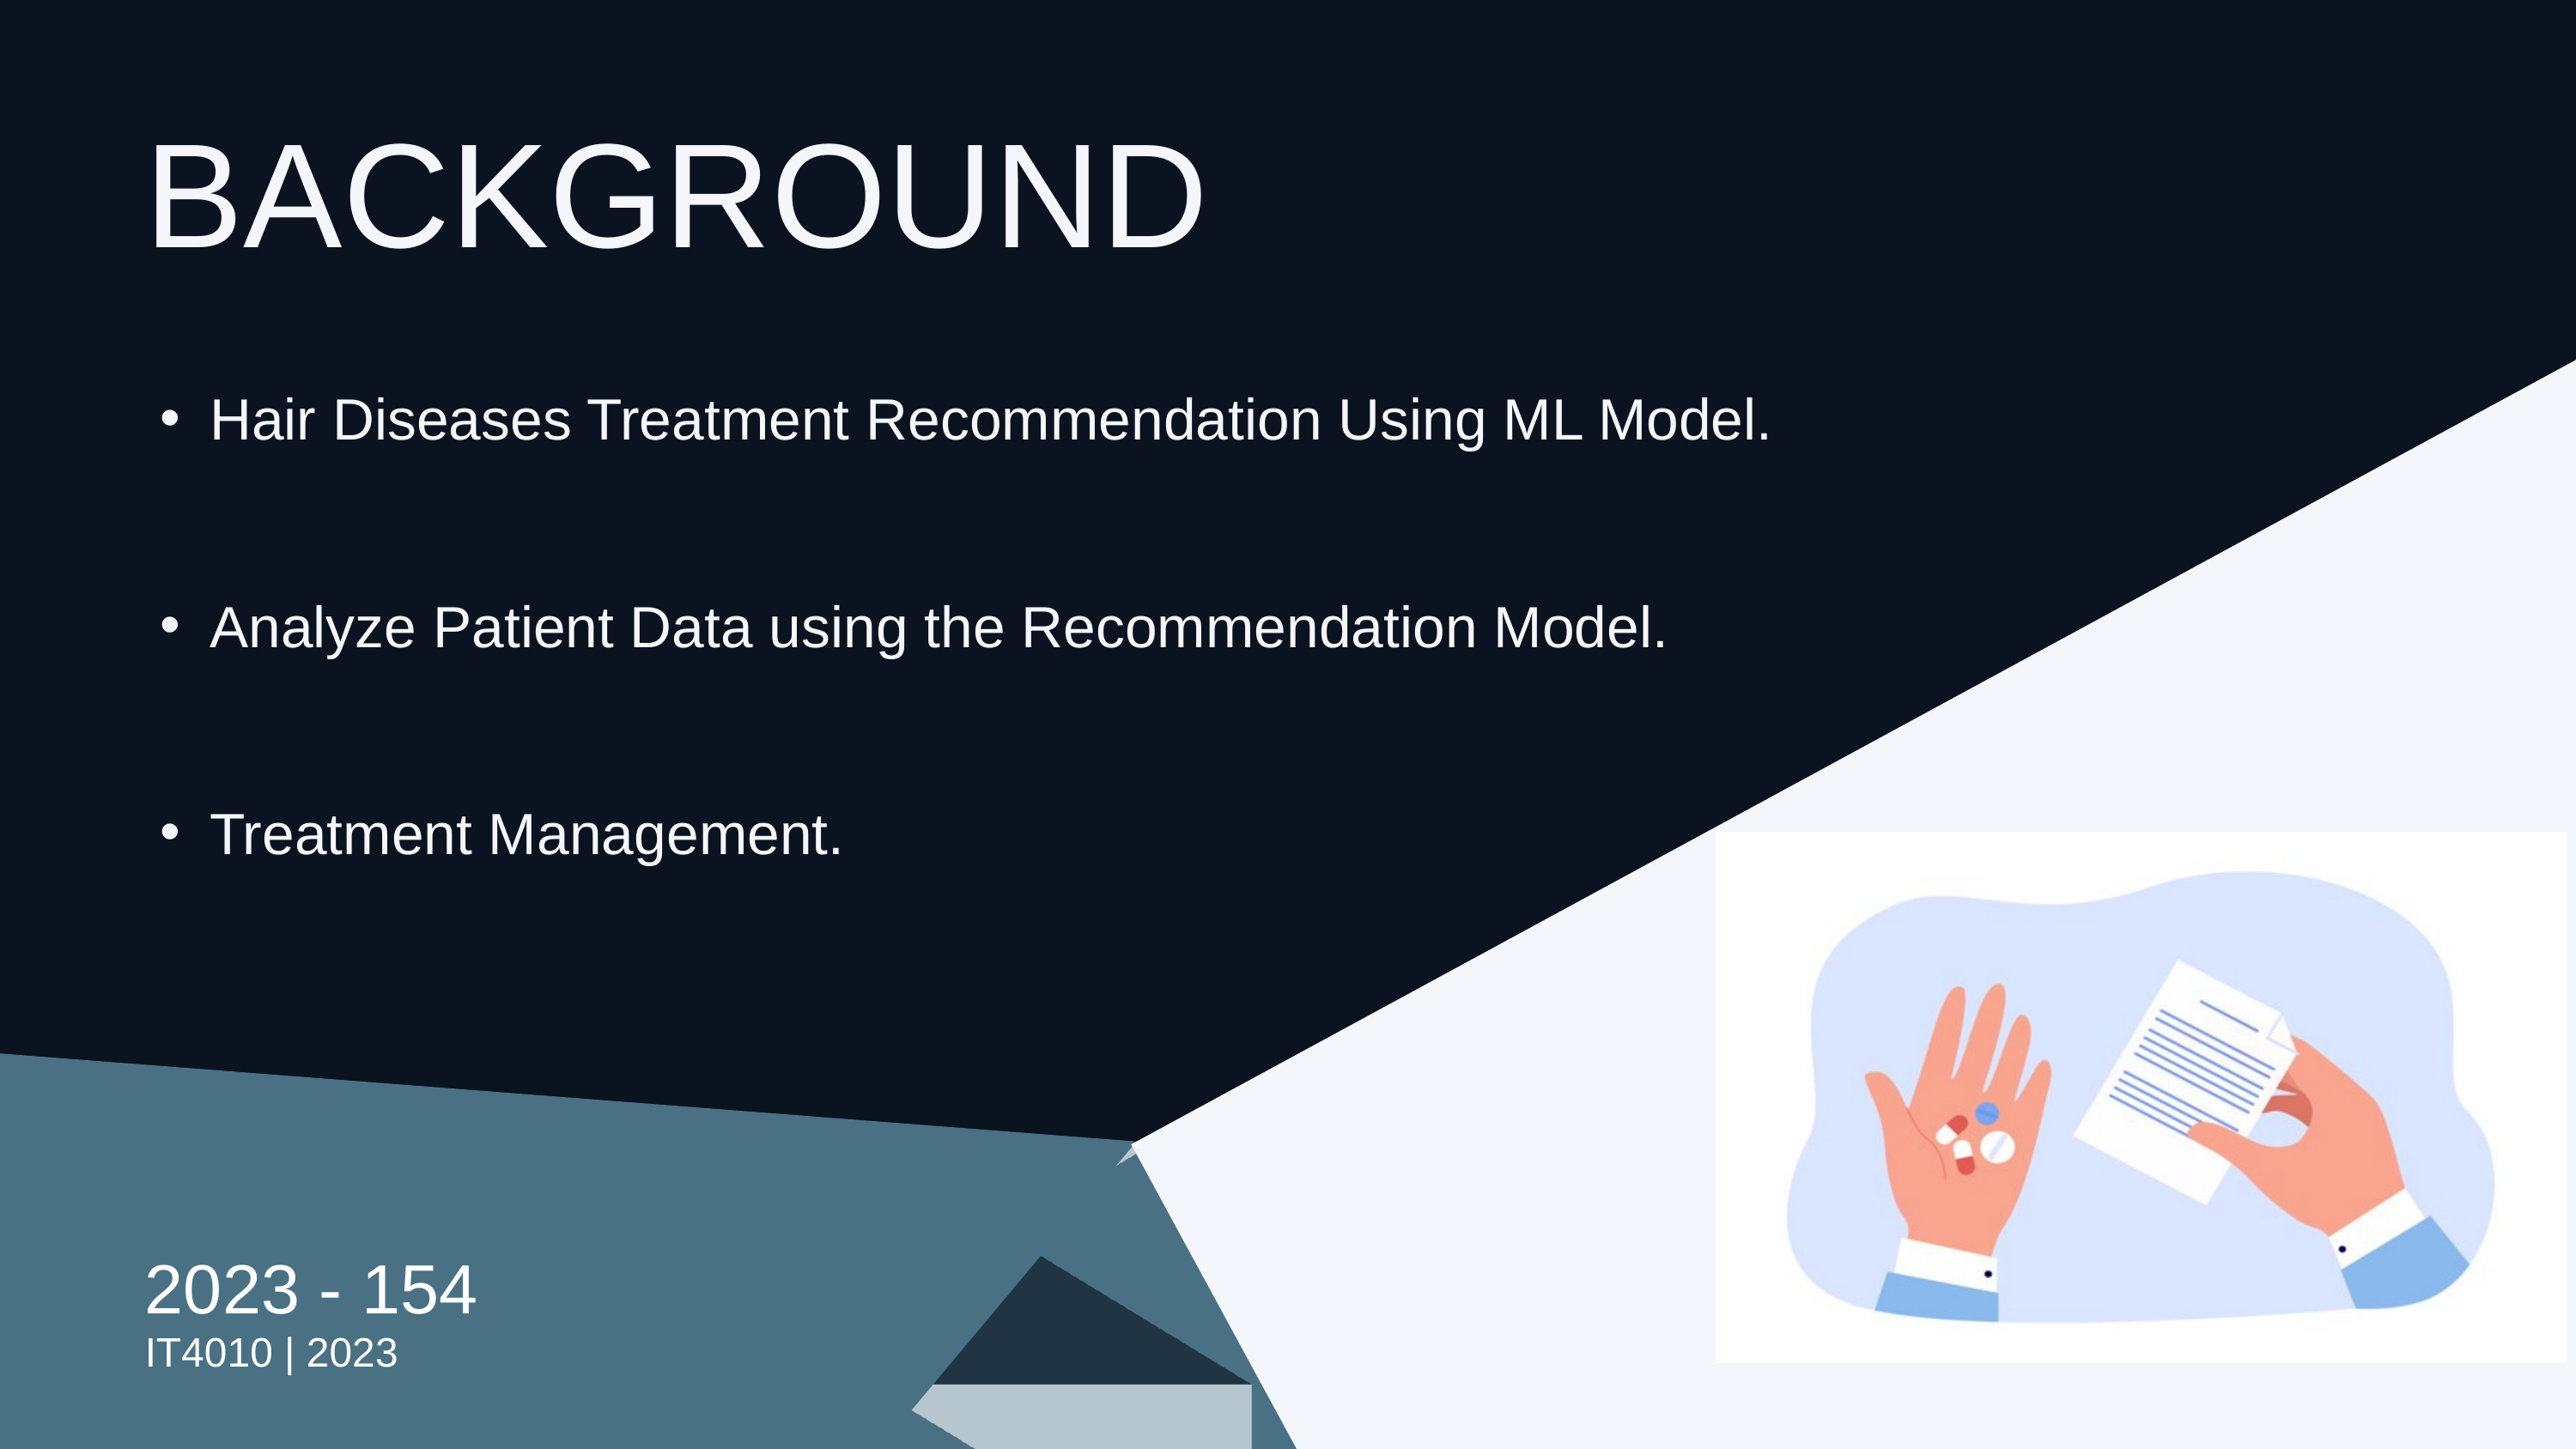

BACKGROUND​
Hair Diseases Treatment Recommendation Using ML Model.

Analyze Patient Data using the Recommendation Model.

​Treatment Management.

2023 - 154
IT4010 | 2023